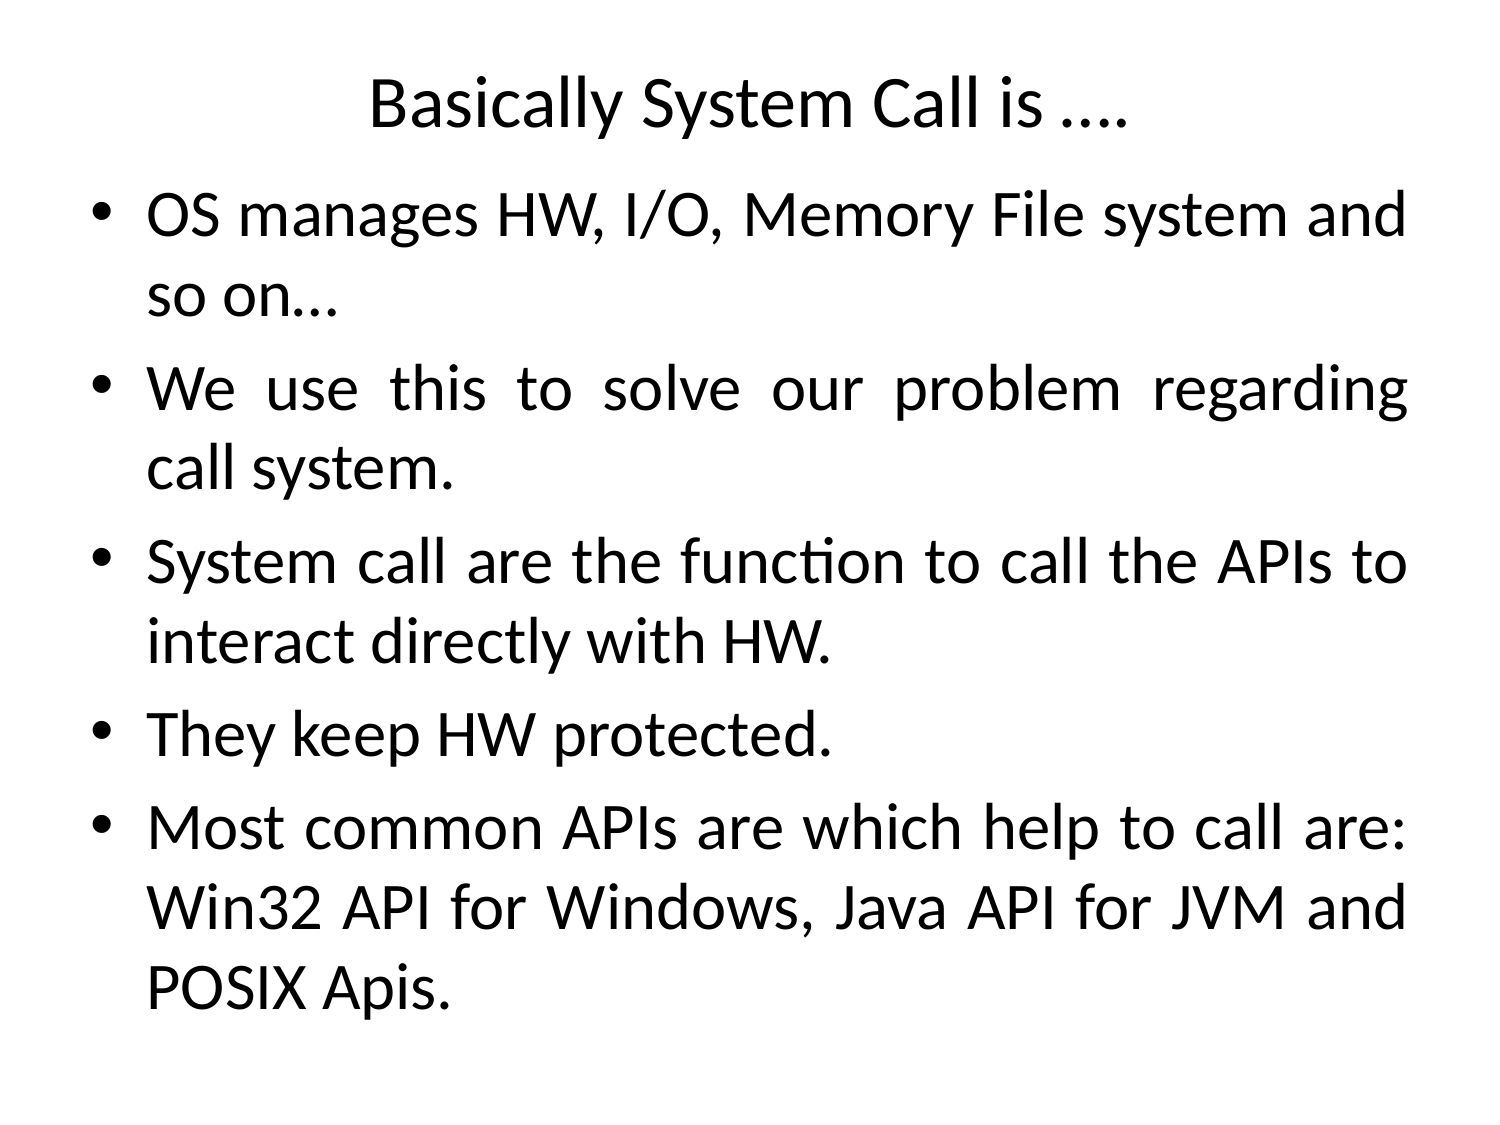

# Basically System Call is ….
OS manages HW, I/O, Memory File system and so on…
We use this to solve our problem regarding call system.
System call are the function to call the APIs to interact directly with HW.
They keep HW protected.
Most common APIs are which help to call are: Win32 API for Windows, Java API for JVM and POSIX Apis.